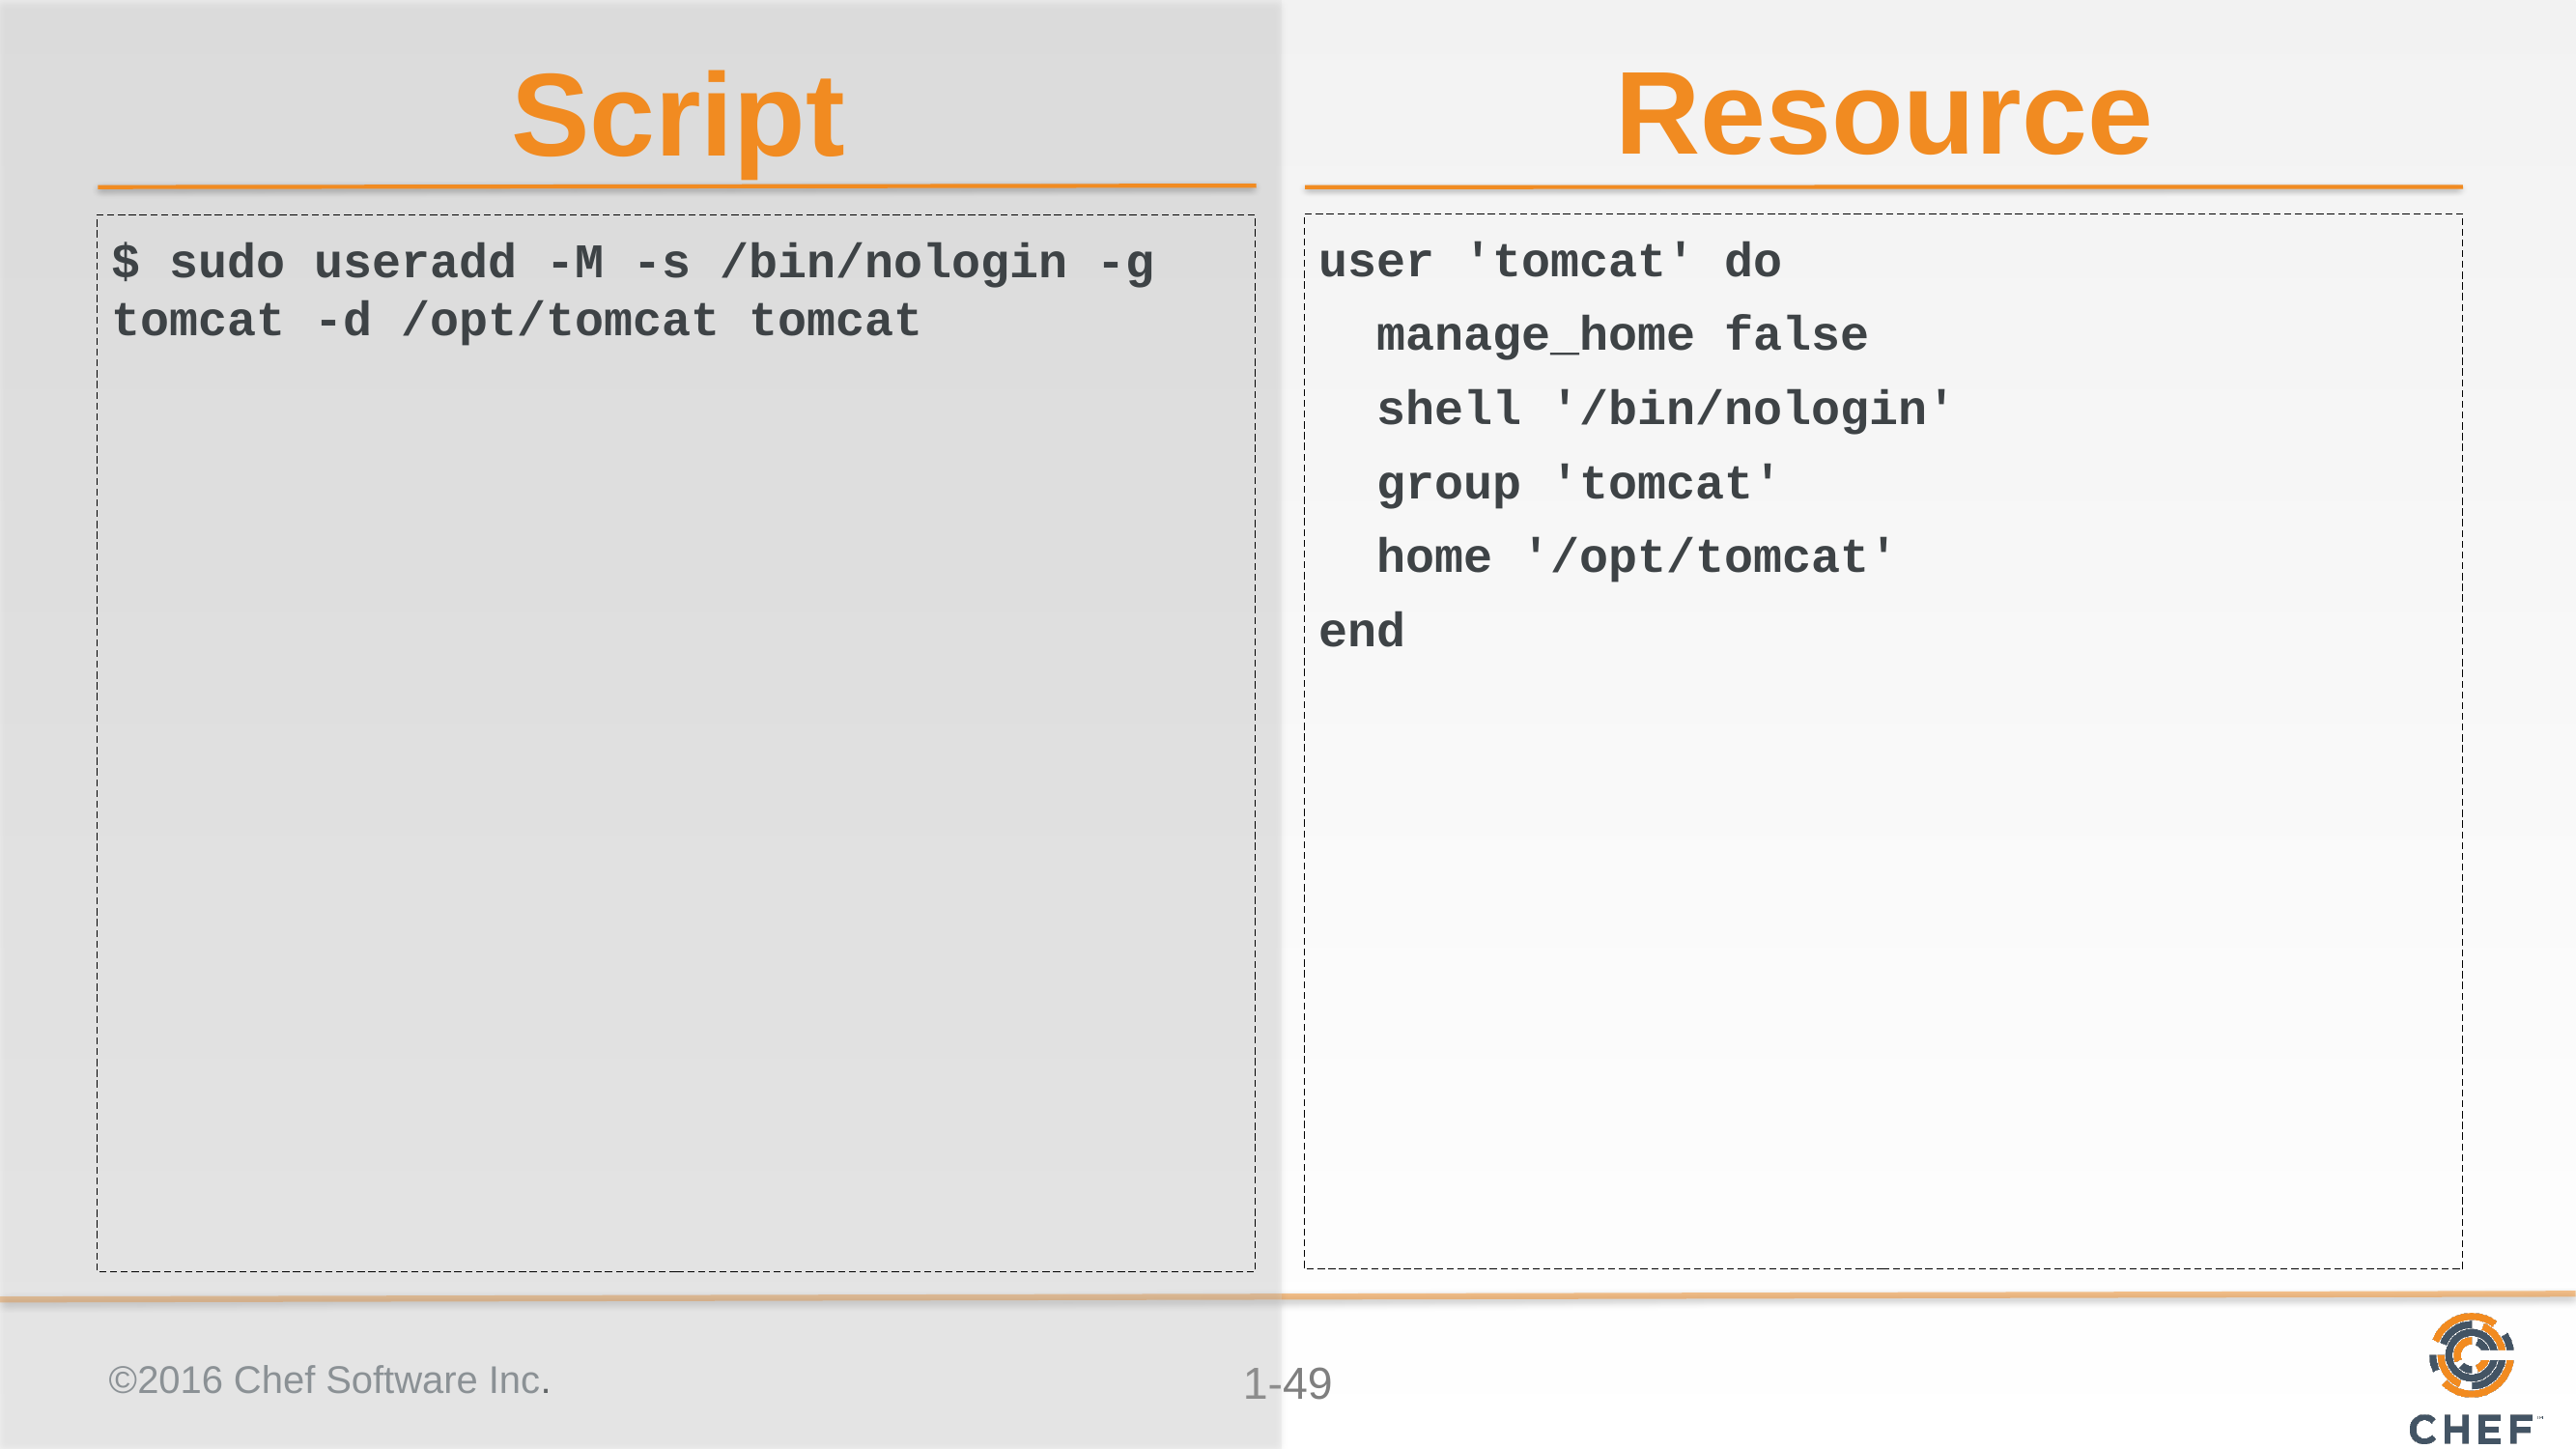

Resource
Script
user 'tomcat' do
  manage_home false
  shell '/bin/nologin'
  group 'tomcat'
  home '/opt/tomcat'
end
$ sudo useradd -M -s /bin/nologin -g tomcat -d /opt/tomcat tomcat